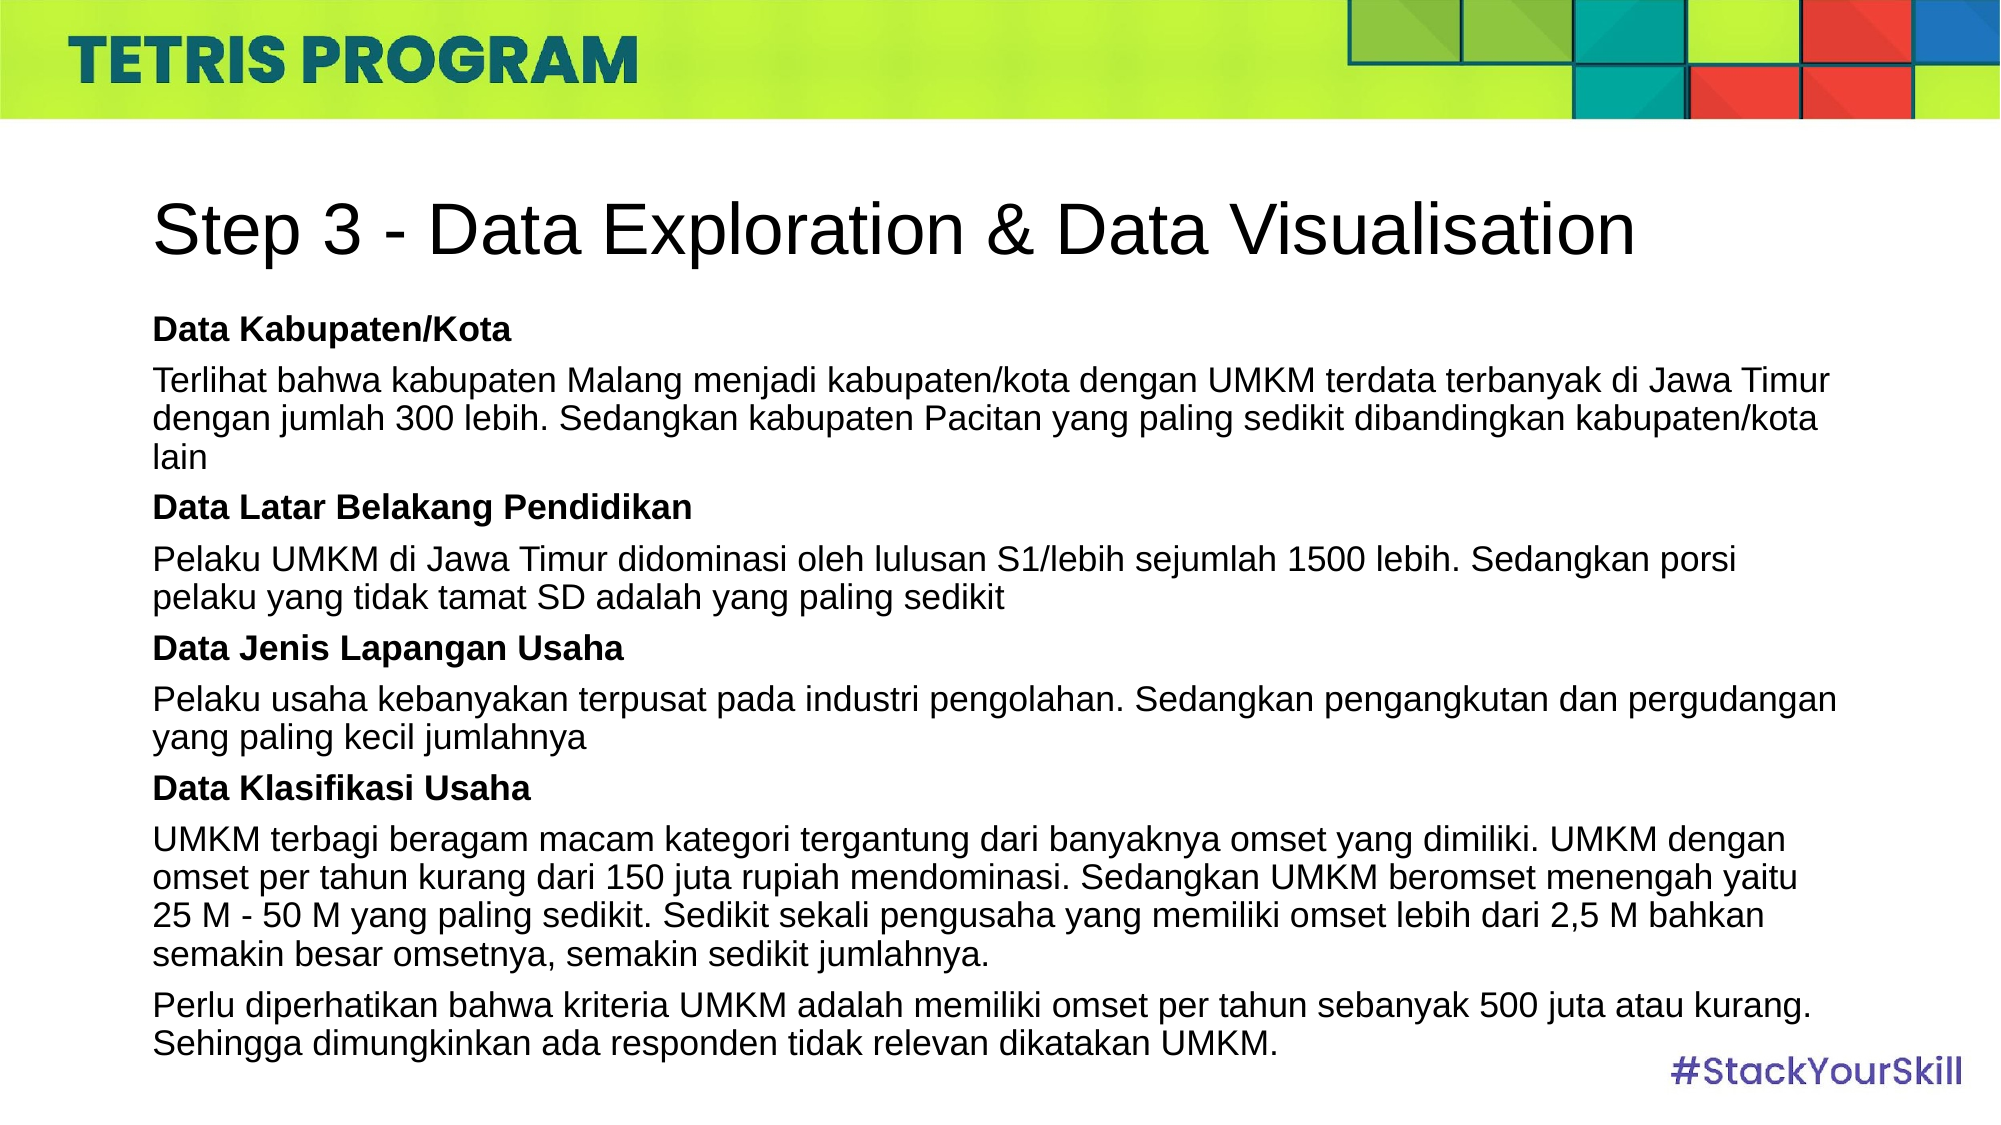

# Step 3 - Data Exploration & Data Visualisation
Data Kabupaten/Kota
Terlihat bahwa kabupaten Malang menjadi kabupaten/kota dengan UMKM terdata terbanyak di Jawa Timur dengan jumlah 300 lebih. Sedangkan kabupaten Pacitan yang paling sedikit dibandingkan kabupaten/kota lain
Data Latar Belakang Pendidikan
Pelaku UMKM di Jawa Timur didominasi oleh lulusan S1/lebih sejumlah 1500 lebih. Sedangkan porsi pelaku yang tidak tamat SD adalah yang paling sedikit
Data Jenis Lapangan Usaha
Pelaku usaha kebanyakan terpusat pada industri pengolahan. Sedangkan pengangkutan dan pergudangan yang paling kecil jumlahnya
Data Klasifikasi Usaha
UMKM terbagi beragam macam kategori tergantung dari banyaknya omset yang dimiliki. UMKM dengan omset per tahun kurang dari 150 juta rupiah mendominasi. Sedangkan UMKM beromset menengah yaitu 25 M - 50 M yang paling sedikit. Sedikit sekali pengusaha yang memiliki omset lebih dari 2,5 M bahkan semakin besar omsetnya, semakin sedikit jumlahnya.
Perlu diperhatikan bahwa kriteria UMKM adalah memiliki omset per tahun sebanyak 500 juta atau kurang. Sehingga dimungkinkan ada responden tidak relevan dikatakan UMKM.